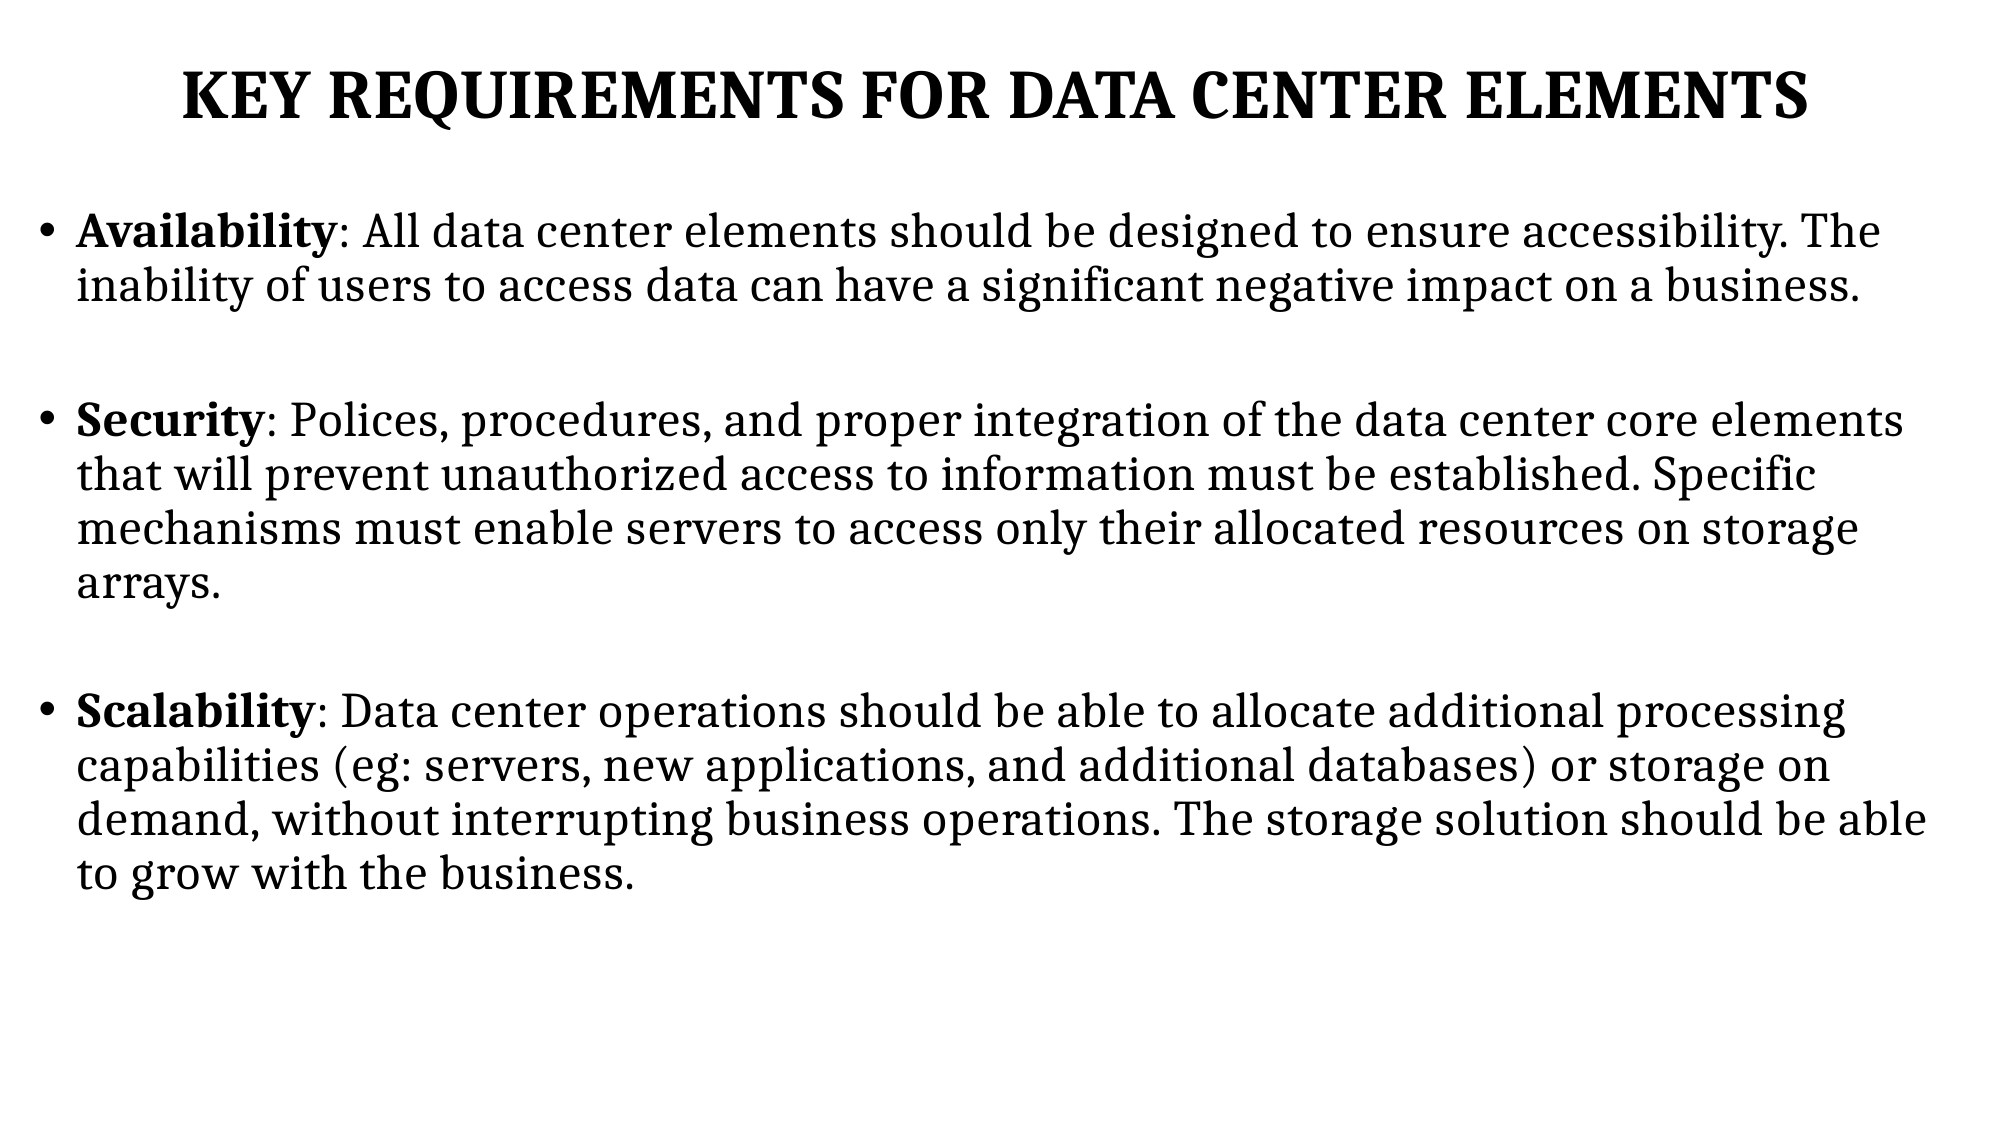

# KEY REQUIREMENTS FOR DATA CENTER ELEMENTS
Availability: All data center elements should be designed to ensure accessibility. The inability of users to access data can have a significant negative impact on a business.
Security: Polices, procedures, and proper integration of the data center core elements  that will prevent unauthorized access to information must be established. Specific mechanisms must enable servers to access only their allocated resources on storage arrays.
Scalability: Data center operations should be able to allocate additional processing capabilities (eg: servers, new applications, and additional databases) or storage on demand, without interrupting business operations. The storage solution should be able to grow with the business.